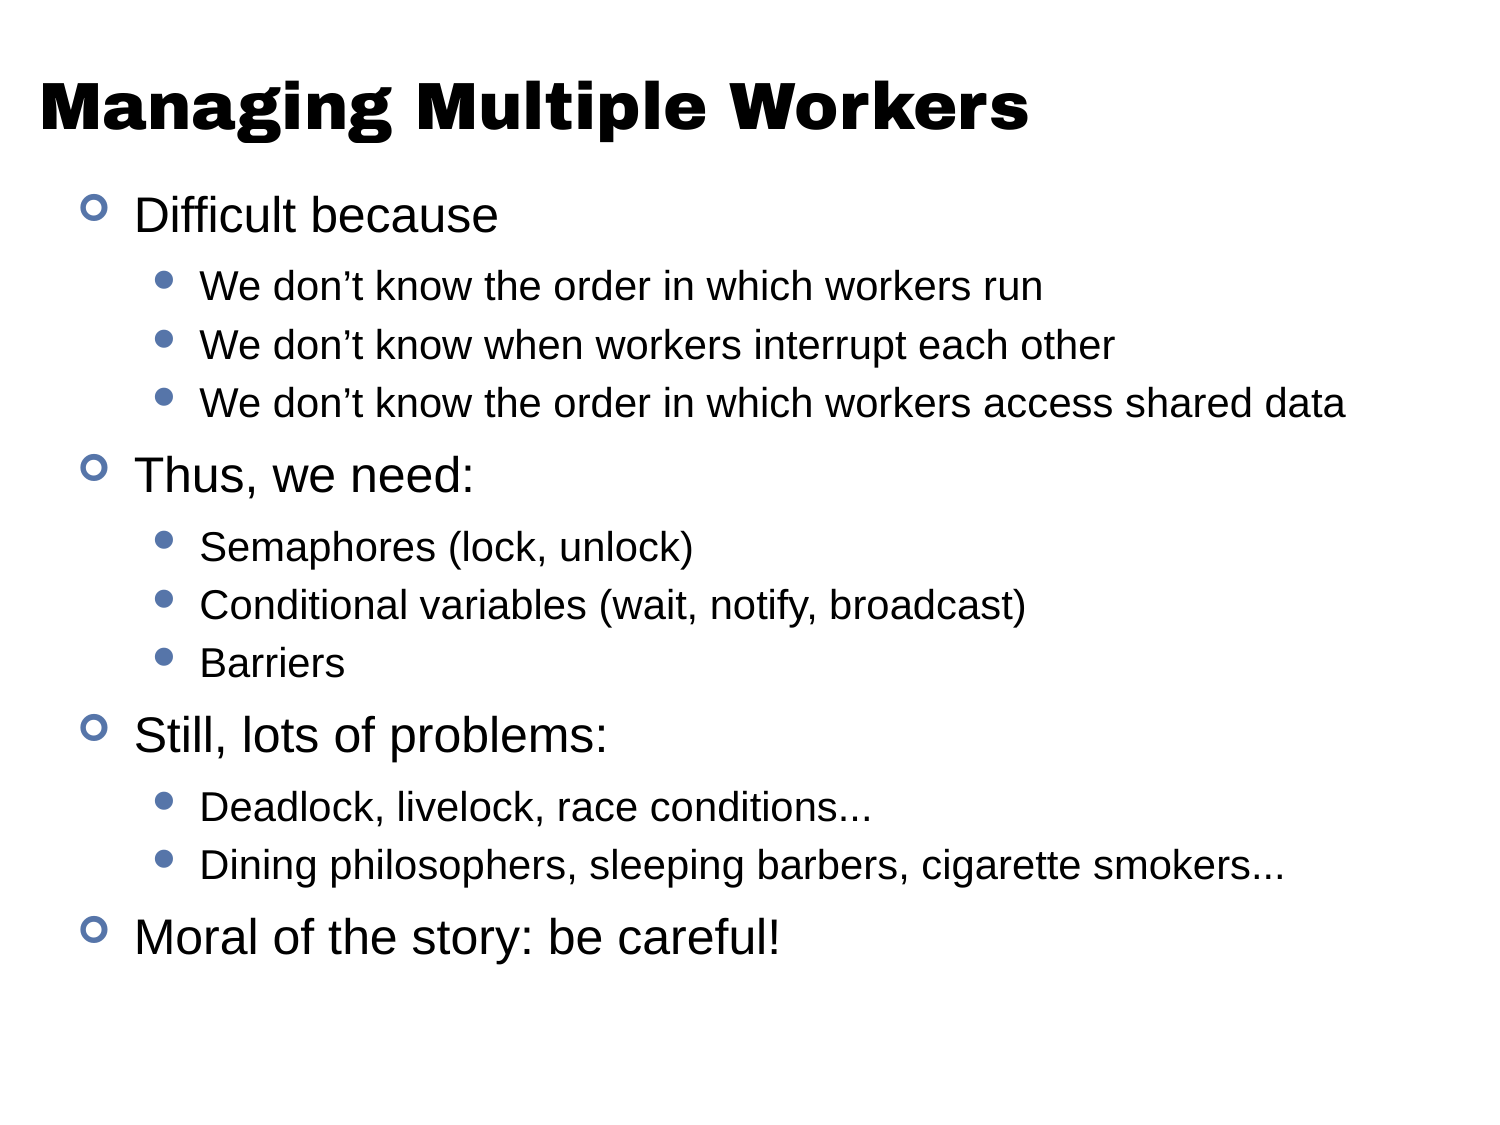

# Managing Multiple Workers
Difficult because
We don’t know the order in which workers run
We don’t know when workers interrupt each other
We don’t know the order in which workers access shared data
Thus, we need:
Semaphores (lock, unlock)
Conditional variables (wait, notify, broadcast)
Barriers
Still, lots of problems:
Deadlock, livelock, race conditions...
Dining philosophers, sleeping barbers, cigarette smokers...
Moral of the story: be careful!